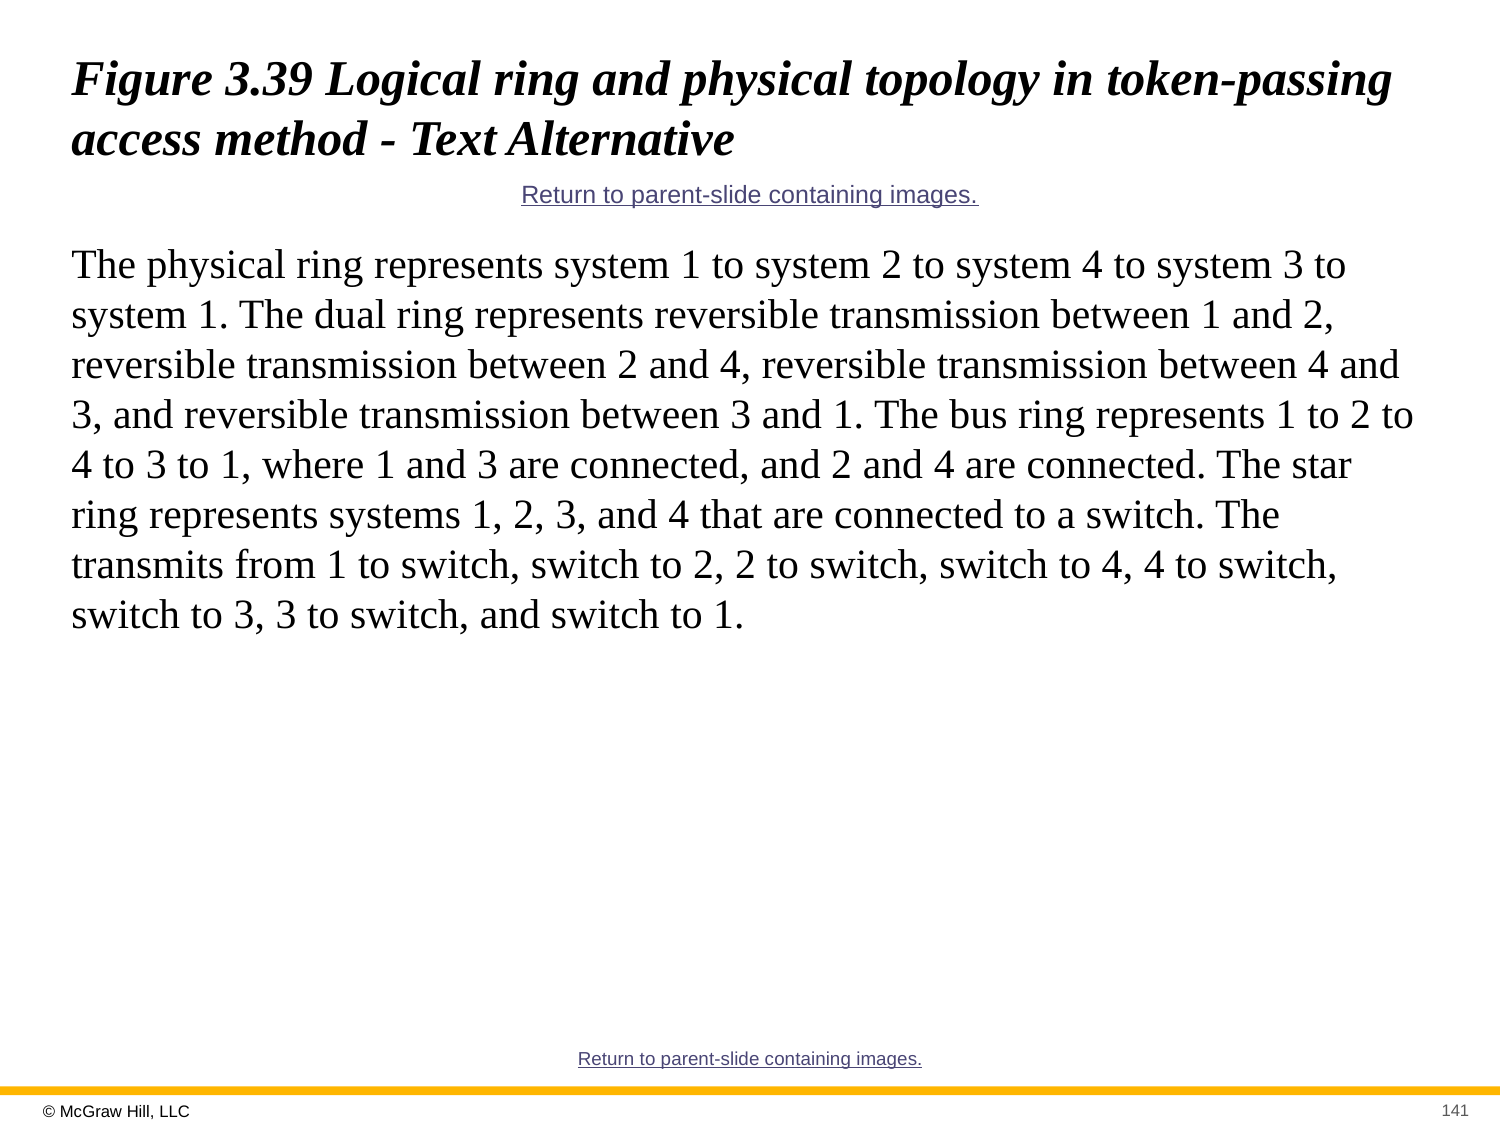

# Figure 3.39 Logical ring and physical topology in token-passing access method - Text Alternative
Return to parent-slide containing images.
The physical ring represents system 1 to system 2 to system 4 to system 3 to system 1. The dual ring represents reversible transmission between 1 and 2, reversible transmission between 2 and 4, reversible transmission between 4 and 3, and reversible transmission between 3 and 1. The bus ring represents 1 to 2 to 4 to 3 to 1, where 1 and 3 are connected, and 2 and 4 are connected. The star ring represents systems 1, 2, 3, and 4 that are connected to a switch. The transmits from 1 to switch, switch to 2, 2 to switch, switch to 4, 4 to switch, switch to 3, 3 to switch, and switch to 1.
Return to parent-slide containing images.
141